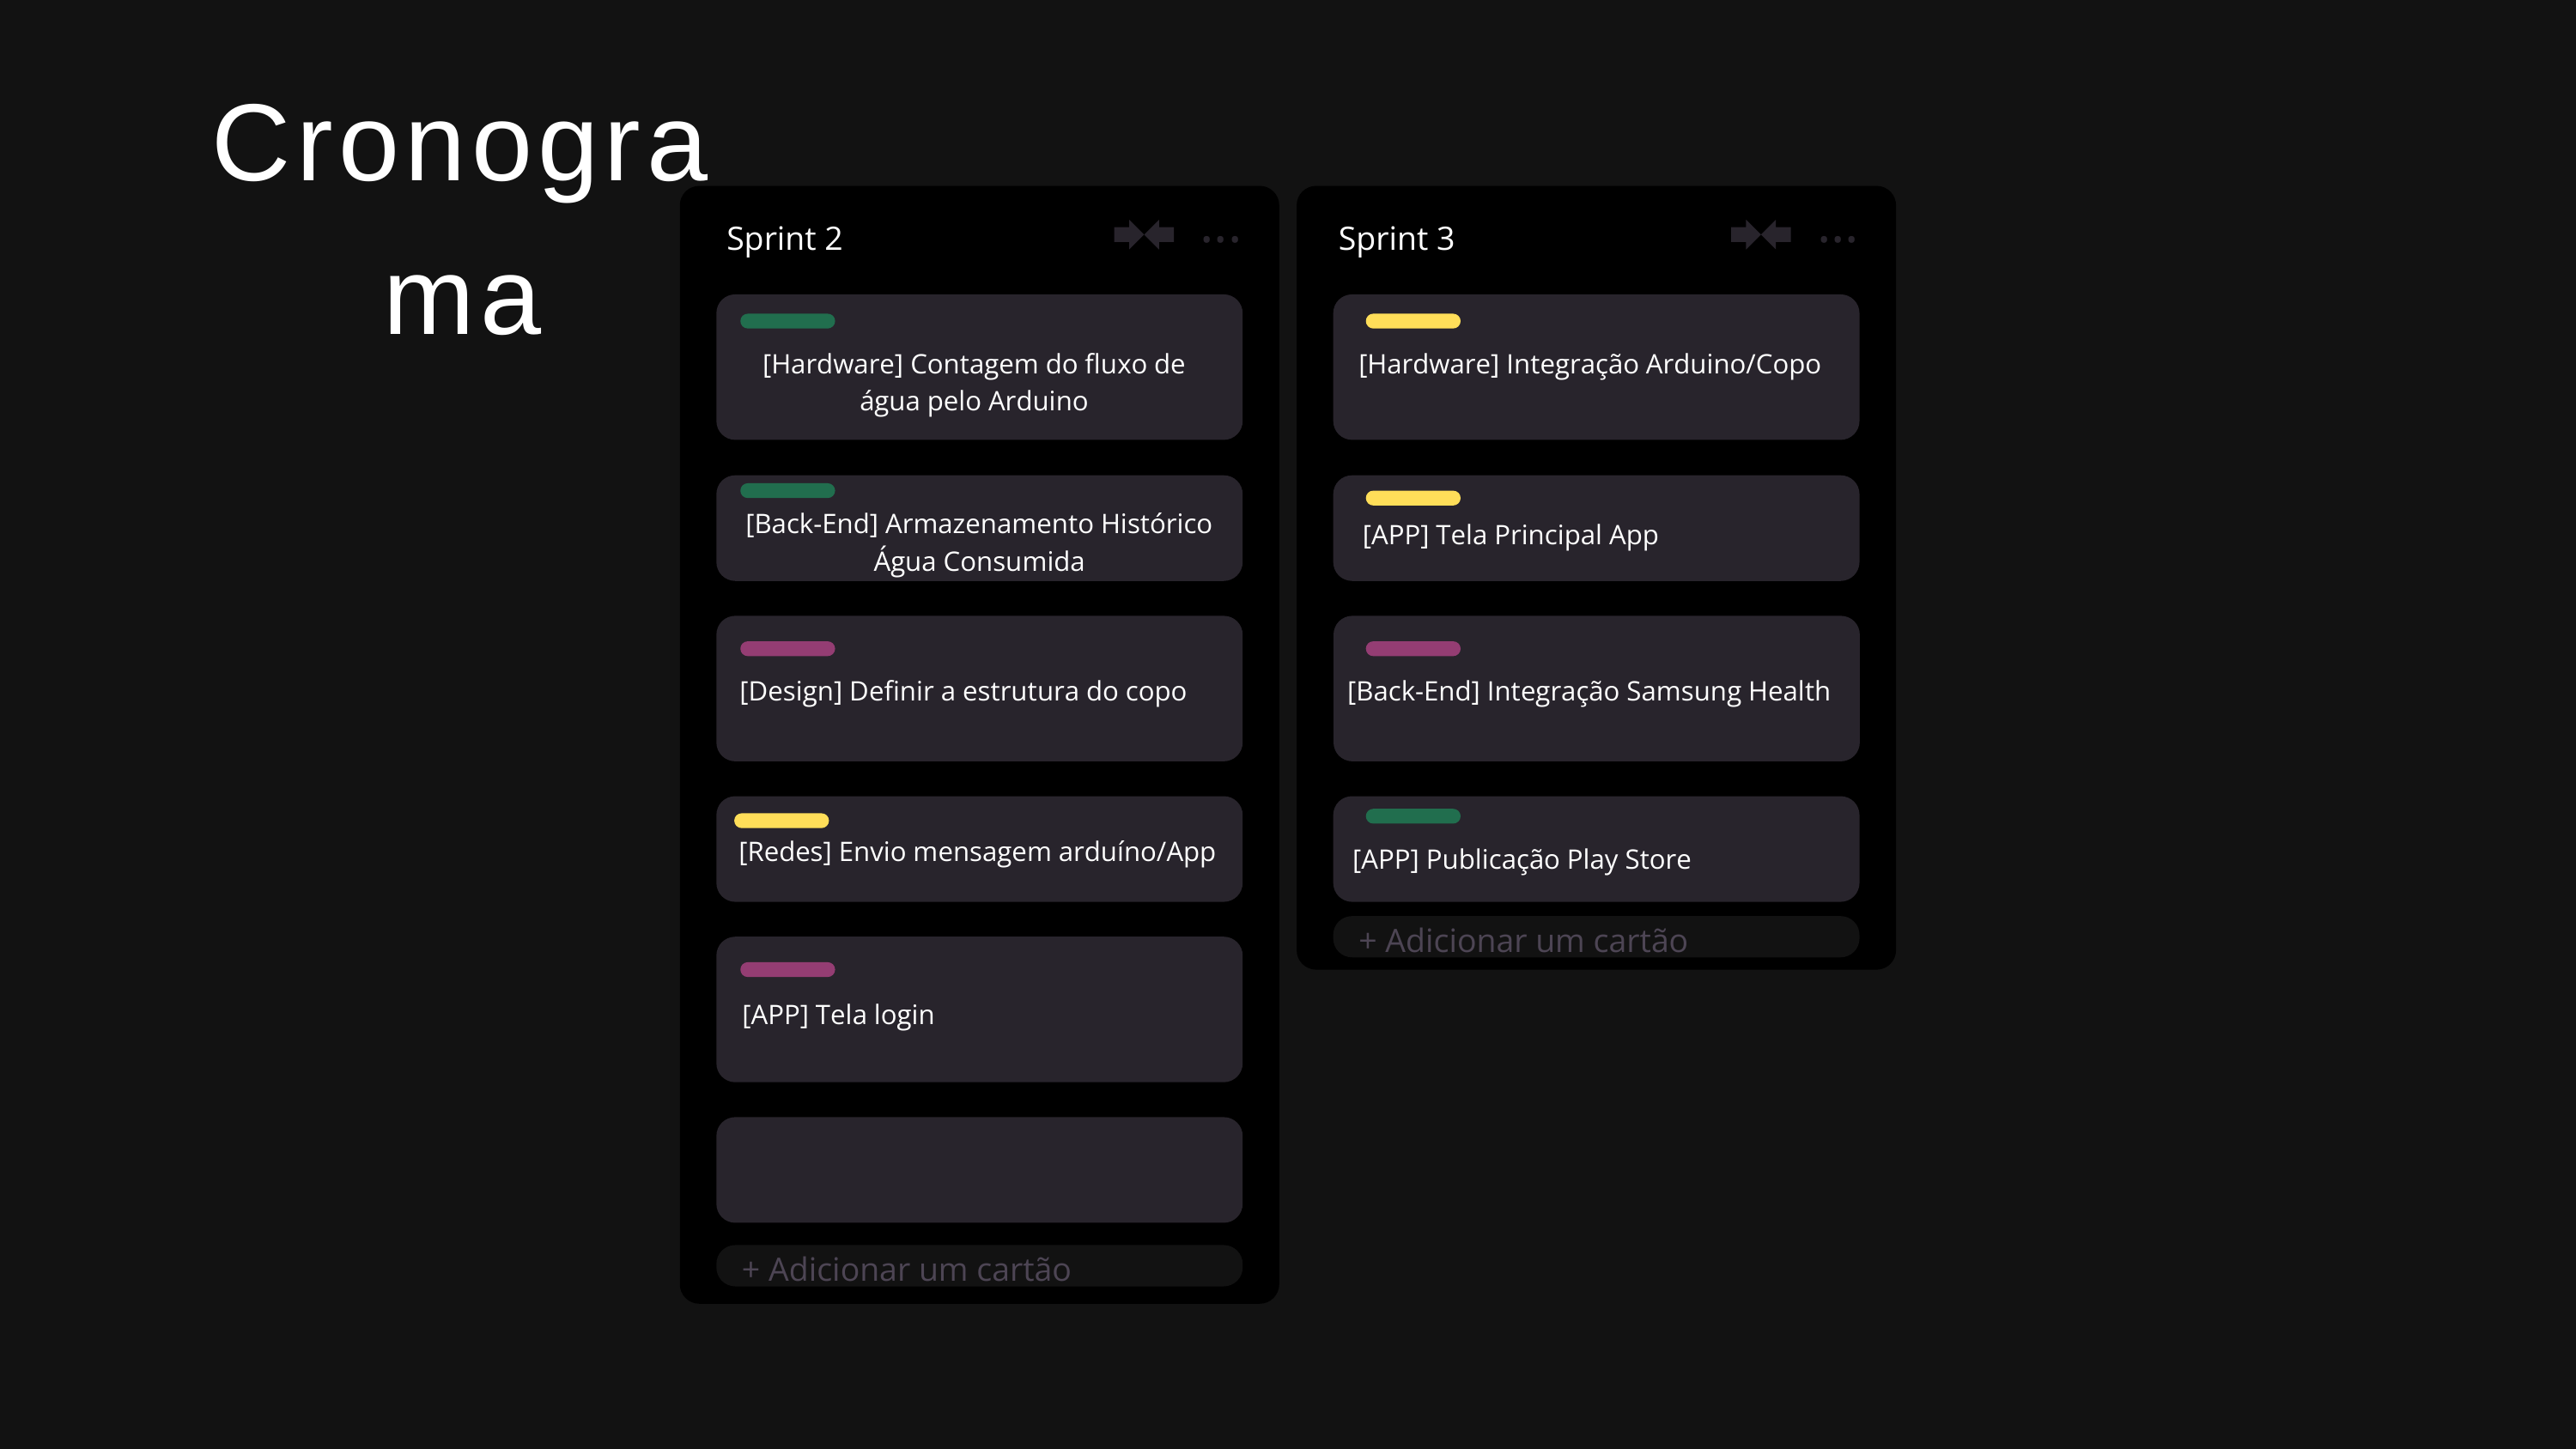

Cronograma
...
...

Sprint 2
Sprint 3

[Hardware] Contagem do fluxo de água pelo Arduino
[Hardware] Integração Arduino/Copo

[Back-End] Armazenamento Histórico Água Consumida
[APP] Tela Principal App

[Design] Definir a estrutura do copo
[Back-End] Integração Samsung Health

[Redes] Envio mensagem arduíno/App
[APP] Publicação Play Store
+ Adicionar um cartão

 [APP] Tela login

+ Adicionar um cartão